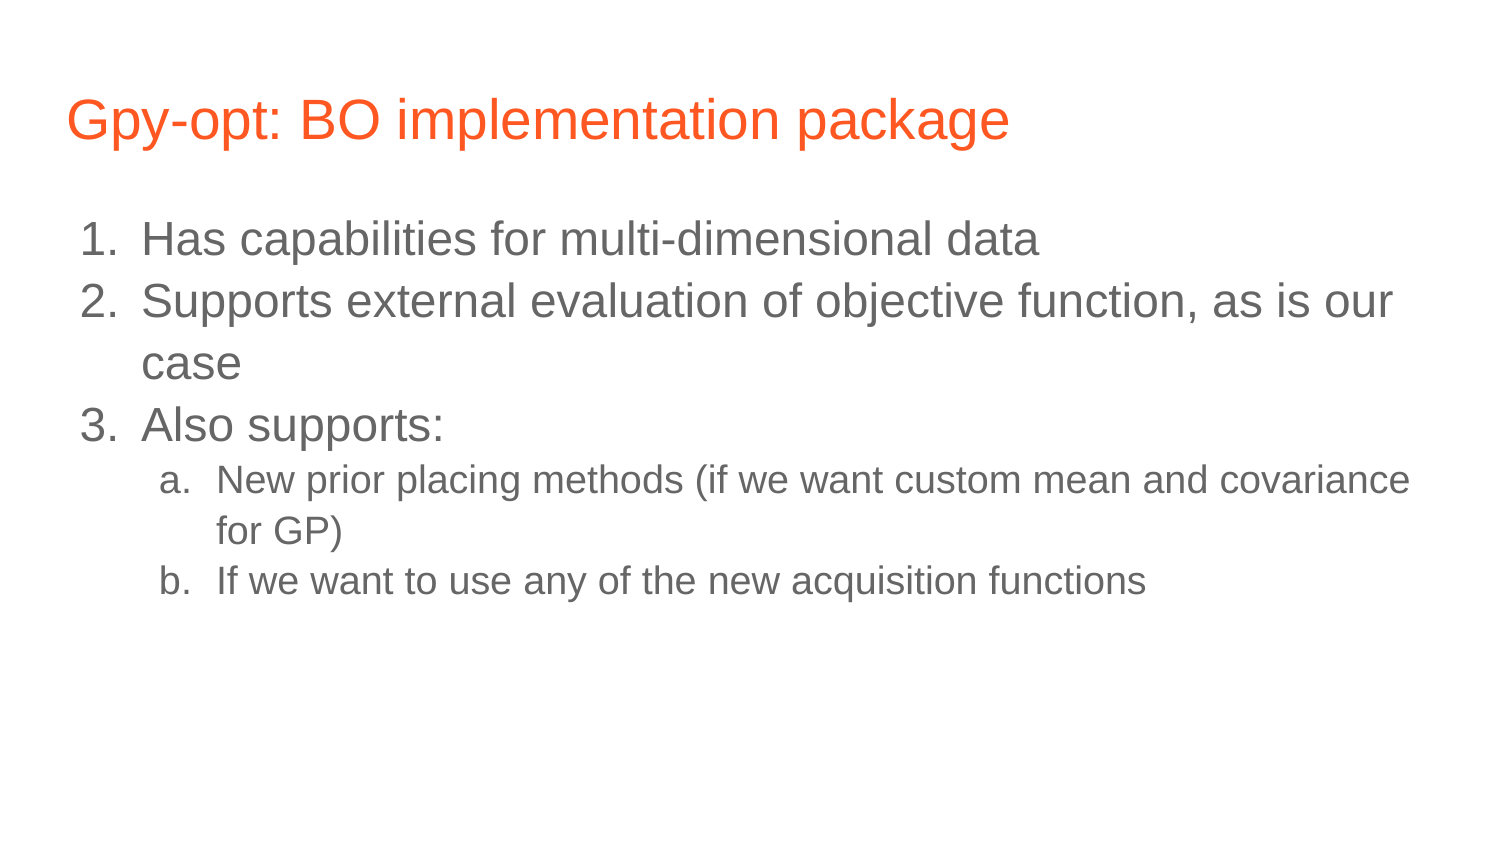

# Gpy-opt: BO implementation package
Has capabilities for multi-dimensional data
Supports external evaluation of objective function, as is our case
Also supports:
New prior placing methods (if we want custom mean and covariance for GP)
If we want to use any of the new acquisition functions